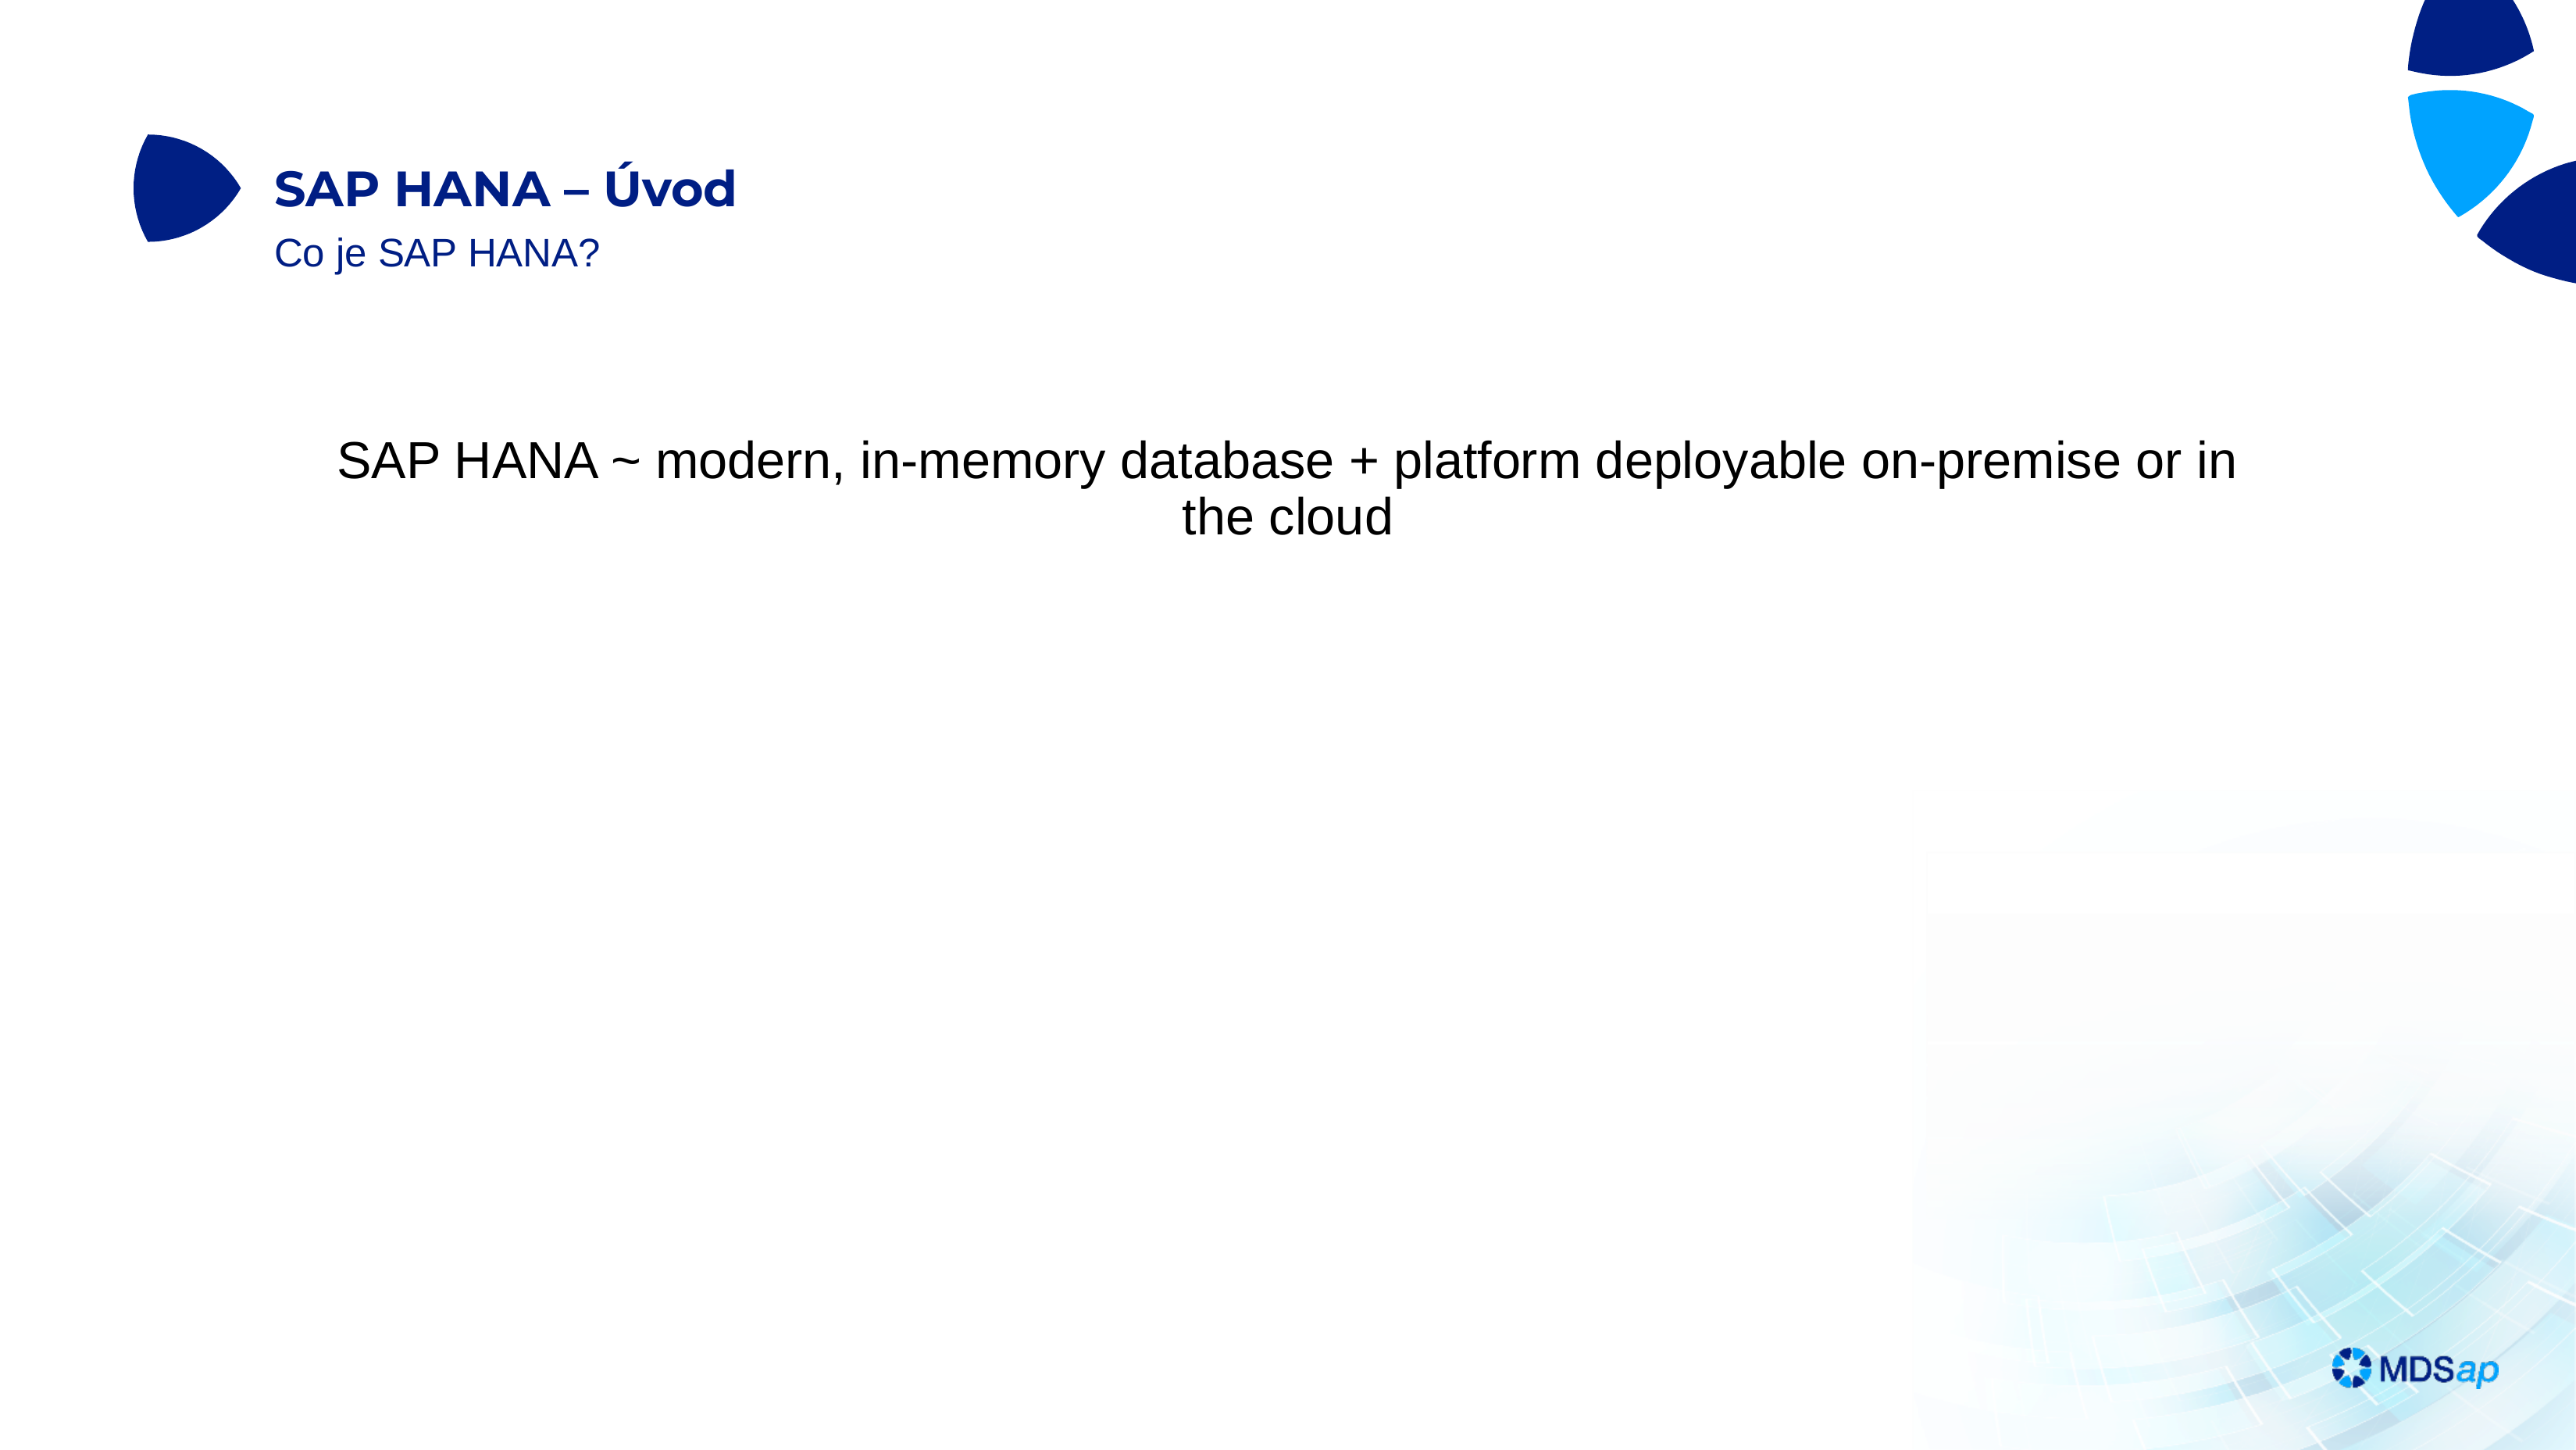

SAP HANA – Úvod
Co je SAP HANA?
SAP HANA ~ modern, in-memory database + platform deployable on-premise or in the cloud